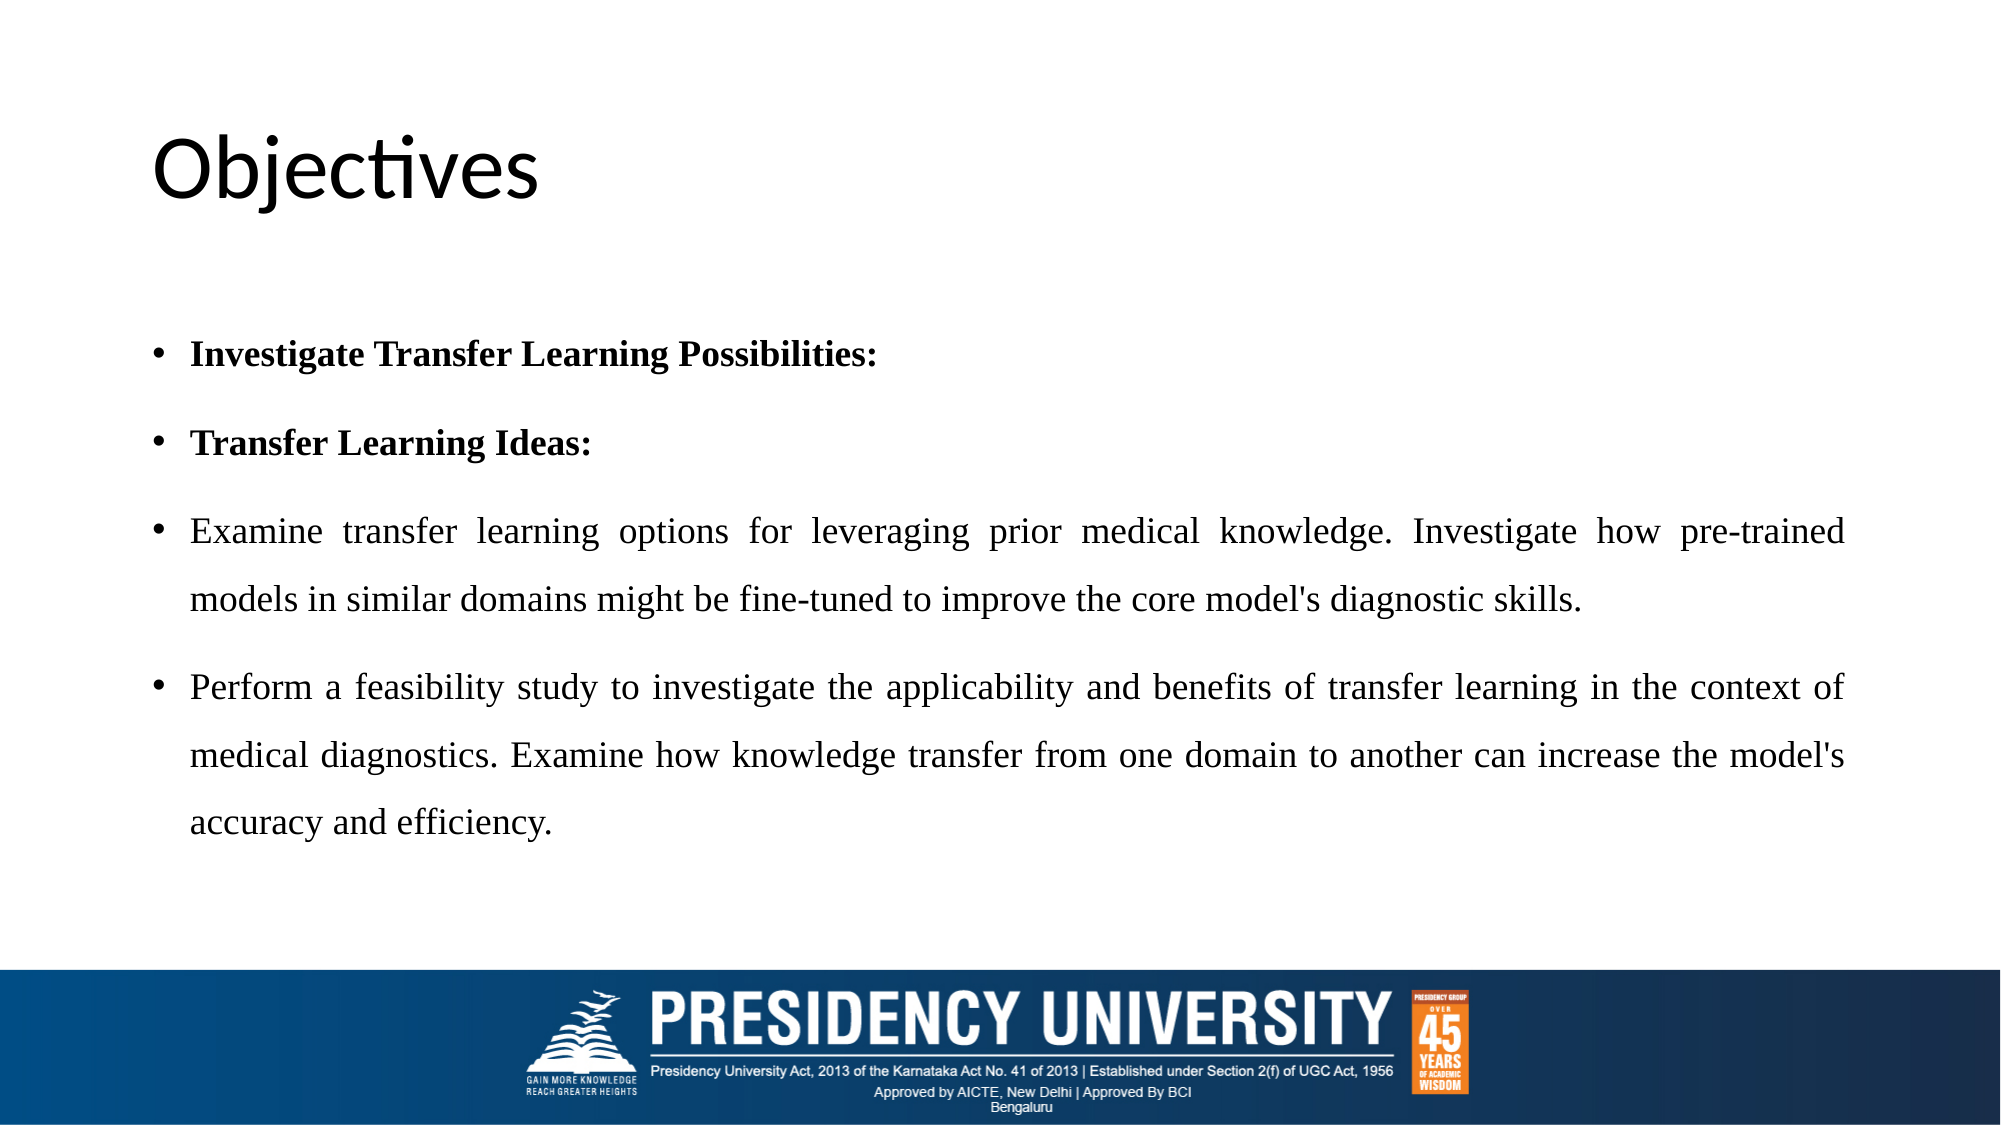

# Objectives
Investigate Transfer Learning Possibilities:
Transfer Learning Ideas:
Examine transfer learning options for leveraging prior medical knowledge. Investigate how pre-trained models in similar domains might be fine-tuned to improve the core model's diagnostic skills.
Perform a feasibility study to investigate the applicability and benefits of transfer learning in the context of medical diagnostics. Examine how knowledge transfer from one domain to another can increase the model's accuracy and efficiency.